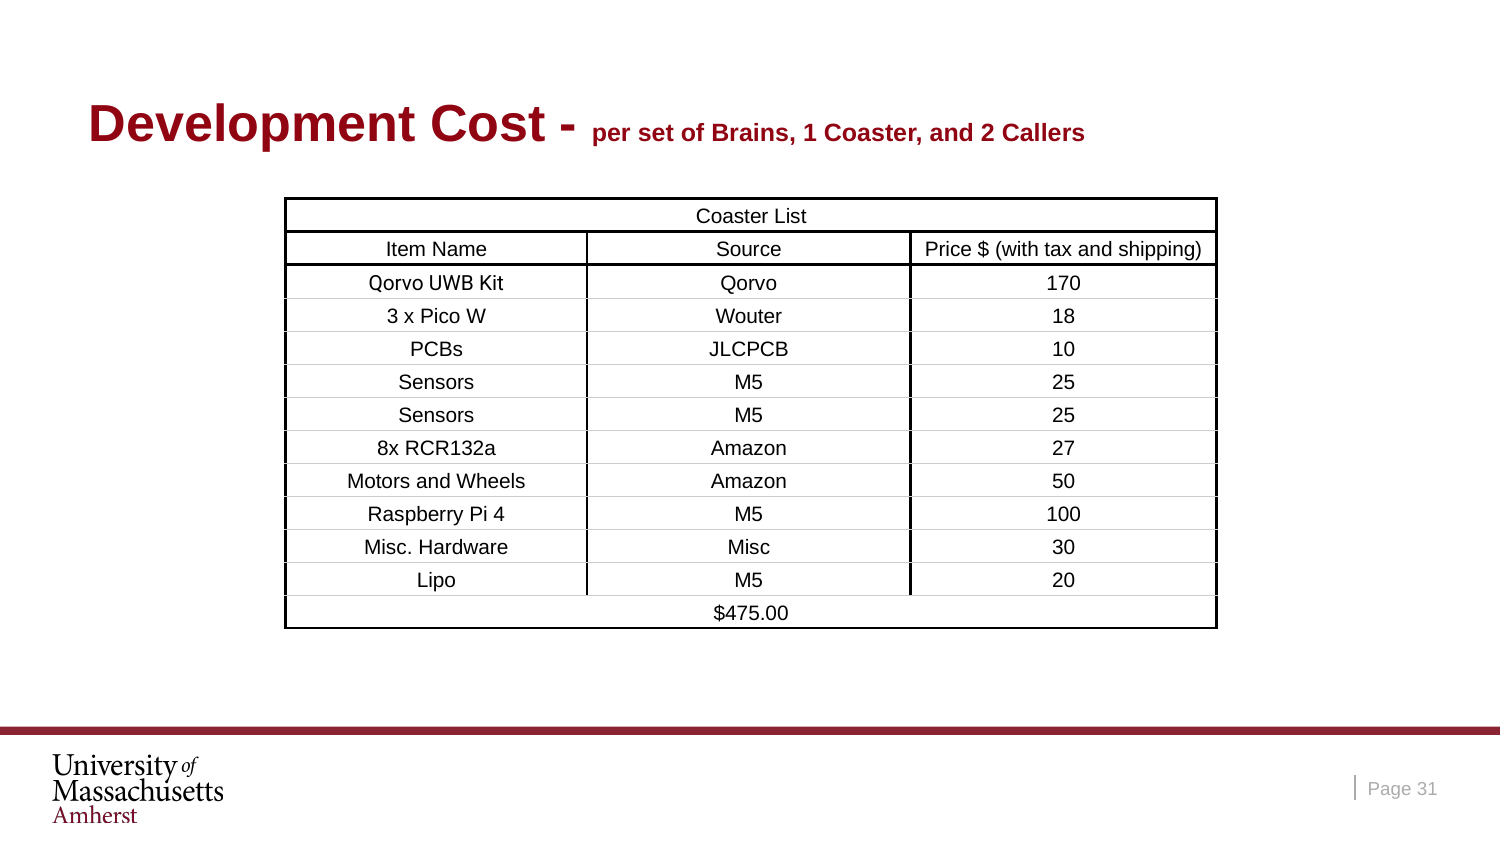

# Development Cost - per set of Brains, 1 Coaster, and 2 Callers

| Coaster List |  |  |
| --- | --- | --- |
| Item Name | Source | Price $ (with tax and shipping) |
| Qorvo UWB Kit | Qorvo | 170 |
| 3 x Pico W | Wouter | 18 |
| PCBs | JLCPCB | 10 |
| Sensors | M5 | 25 |
| Sensors | M5 | 25 |
| 8x RCR132a | Amazon | 27 |
| Motors and Wheels | Amazon | 50 |
| Raspberry Pi 4 | M5 | 100 |
| Misc. Hardware | Misc | 30 |
| Lipo | M5 | 20 |
| $475.00 |  |  |

Page 31